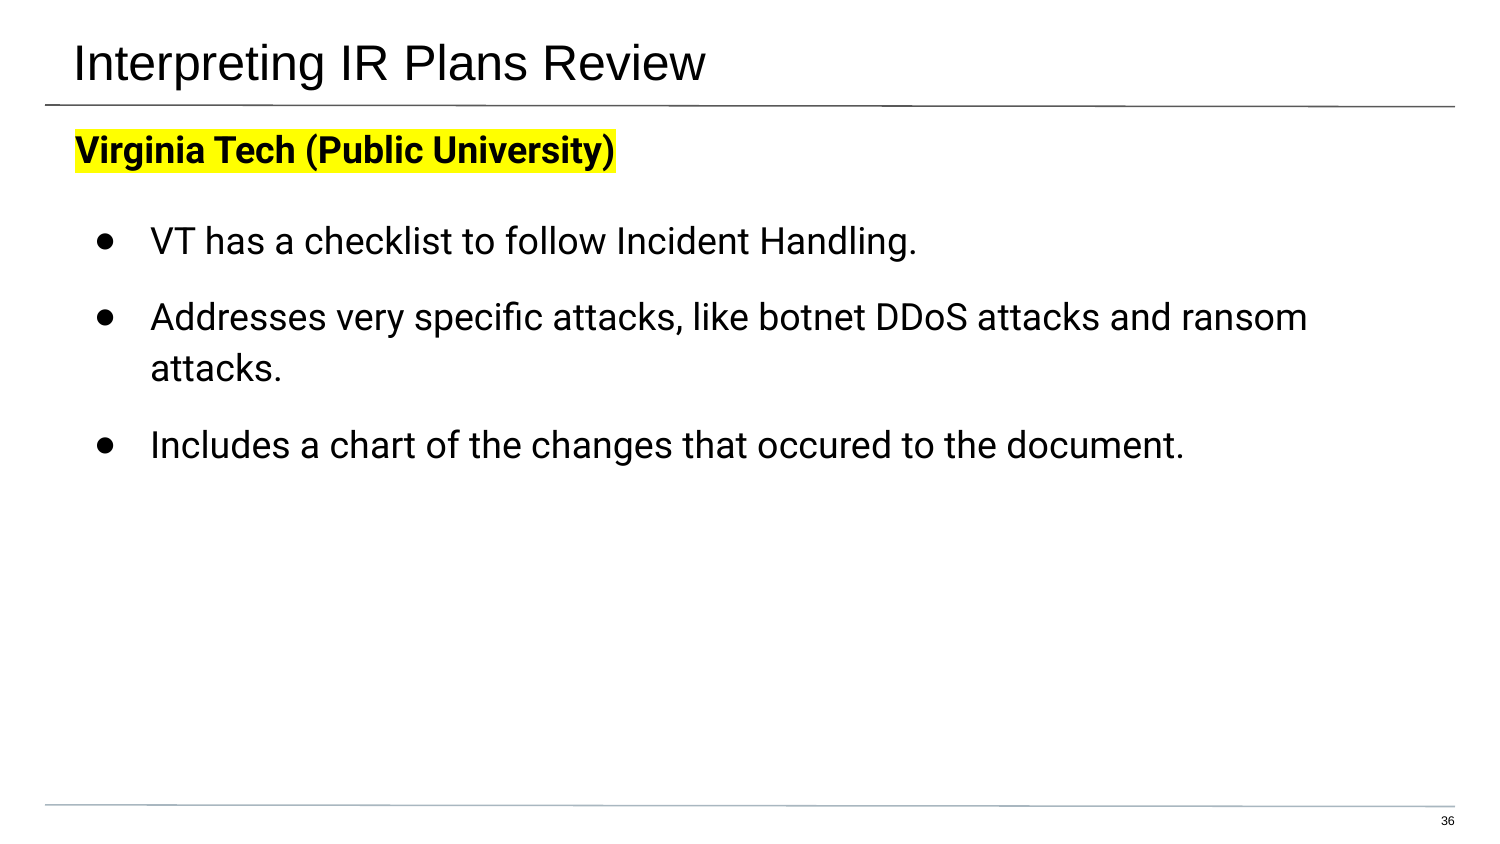

# Interpreting IR Plans Review
Virginia Tech (Public University)
VT has a checklist to follow Incident Handling.
Addresses very specific attacks, like botnet DDoS attacks and ransom attacks.
Includes a chart of the changes that occured to the document.

36